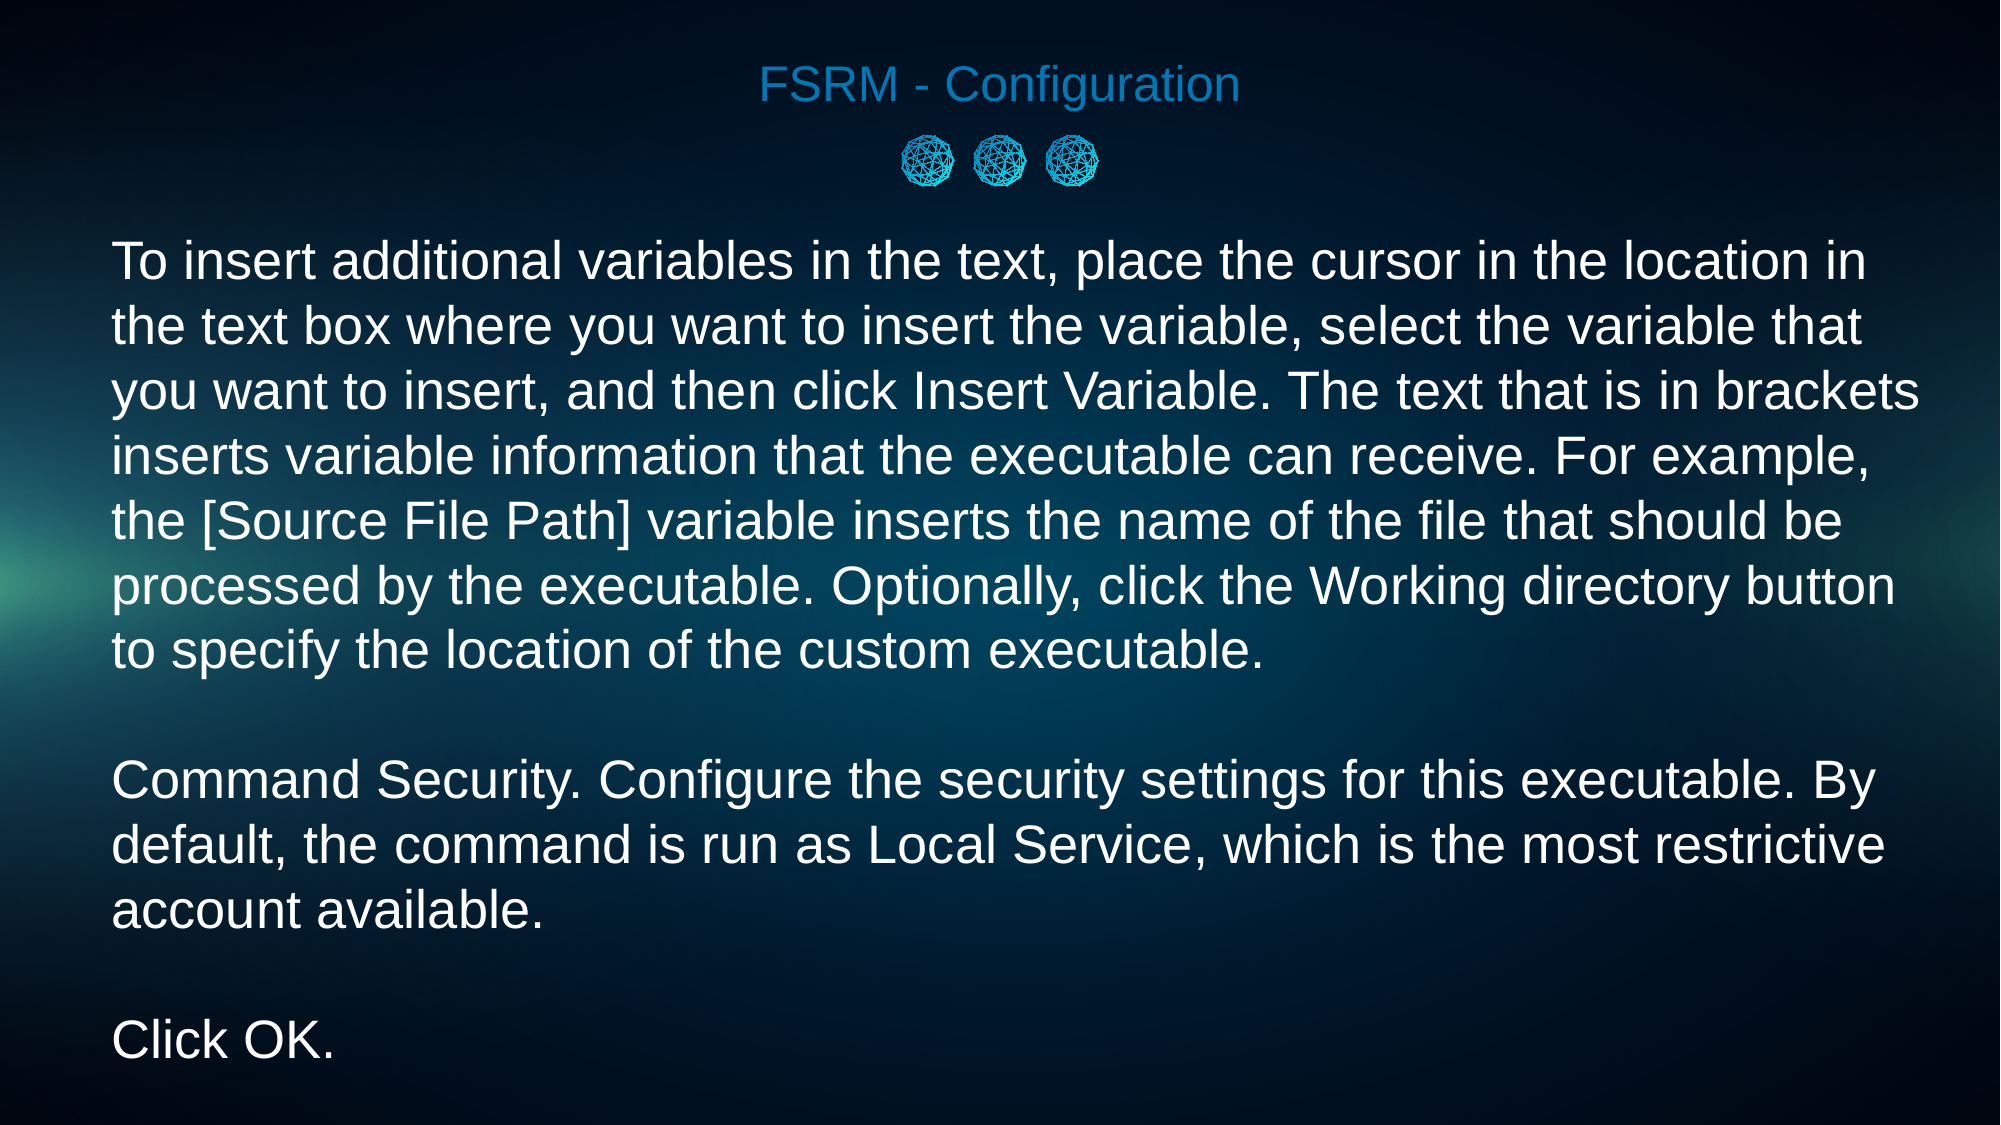

FSRM - Configuration

To insert additional variables in the text, place the cursor in the location in the text box where you want to insert the variable, select the variable that you want to insert, and then click Insert Variable. The text that is in brackets inserts variable information that the executable can receive. For example, the [Source File Path] variable inserts the name of the file that should be processed by the executable. Optionally, click the Working directory button to specify the location of the custom executable.

Command Security. Configure the security settings for this executable. By default, the command is run as Local Service, which is the most restrictive account available.

Click OK.